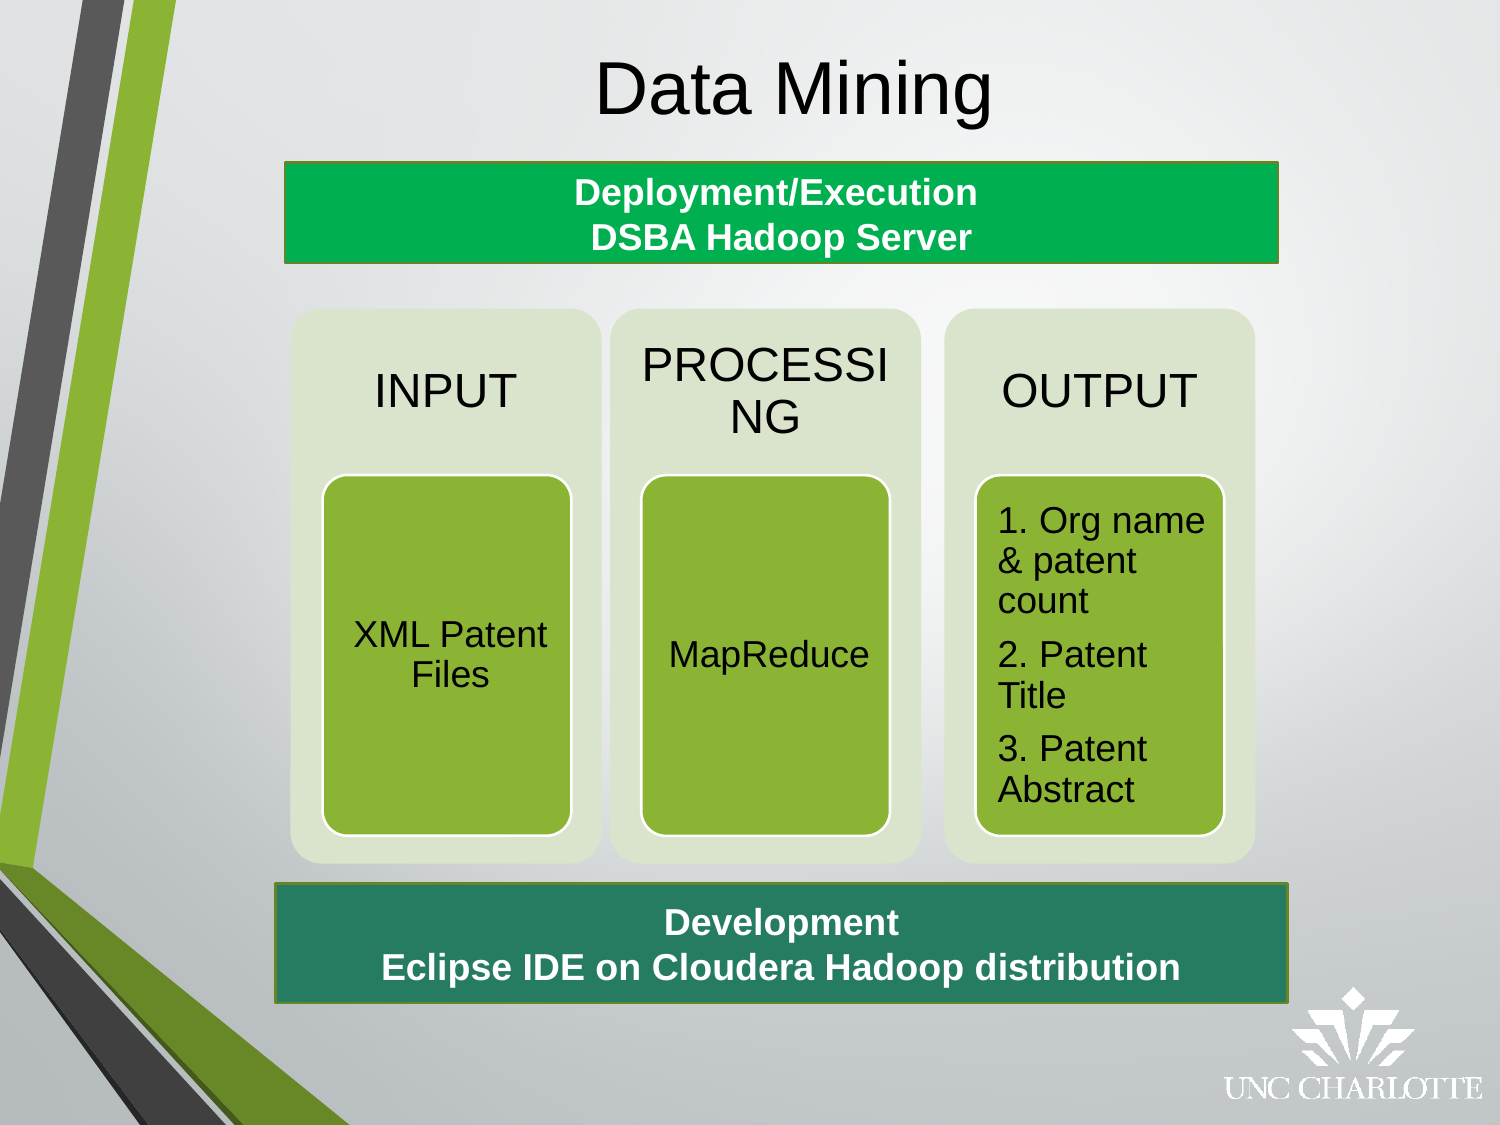

# Data Mining
Deployment/Execution
DSBA Hadoop Server
INPUT
XML Patent Files
PROCESSING
MapReduce
OUTPUT
1. Org name & patent count
2. Patent Title
3. Patent Abstract

Development
Eclipse IDE on Cloudera Hadoop distribution